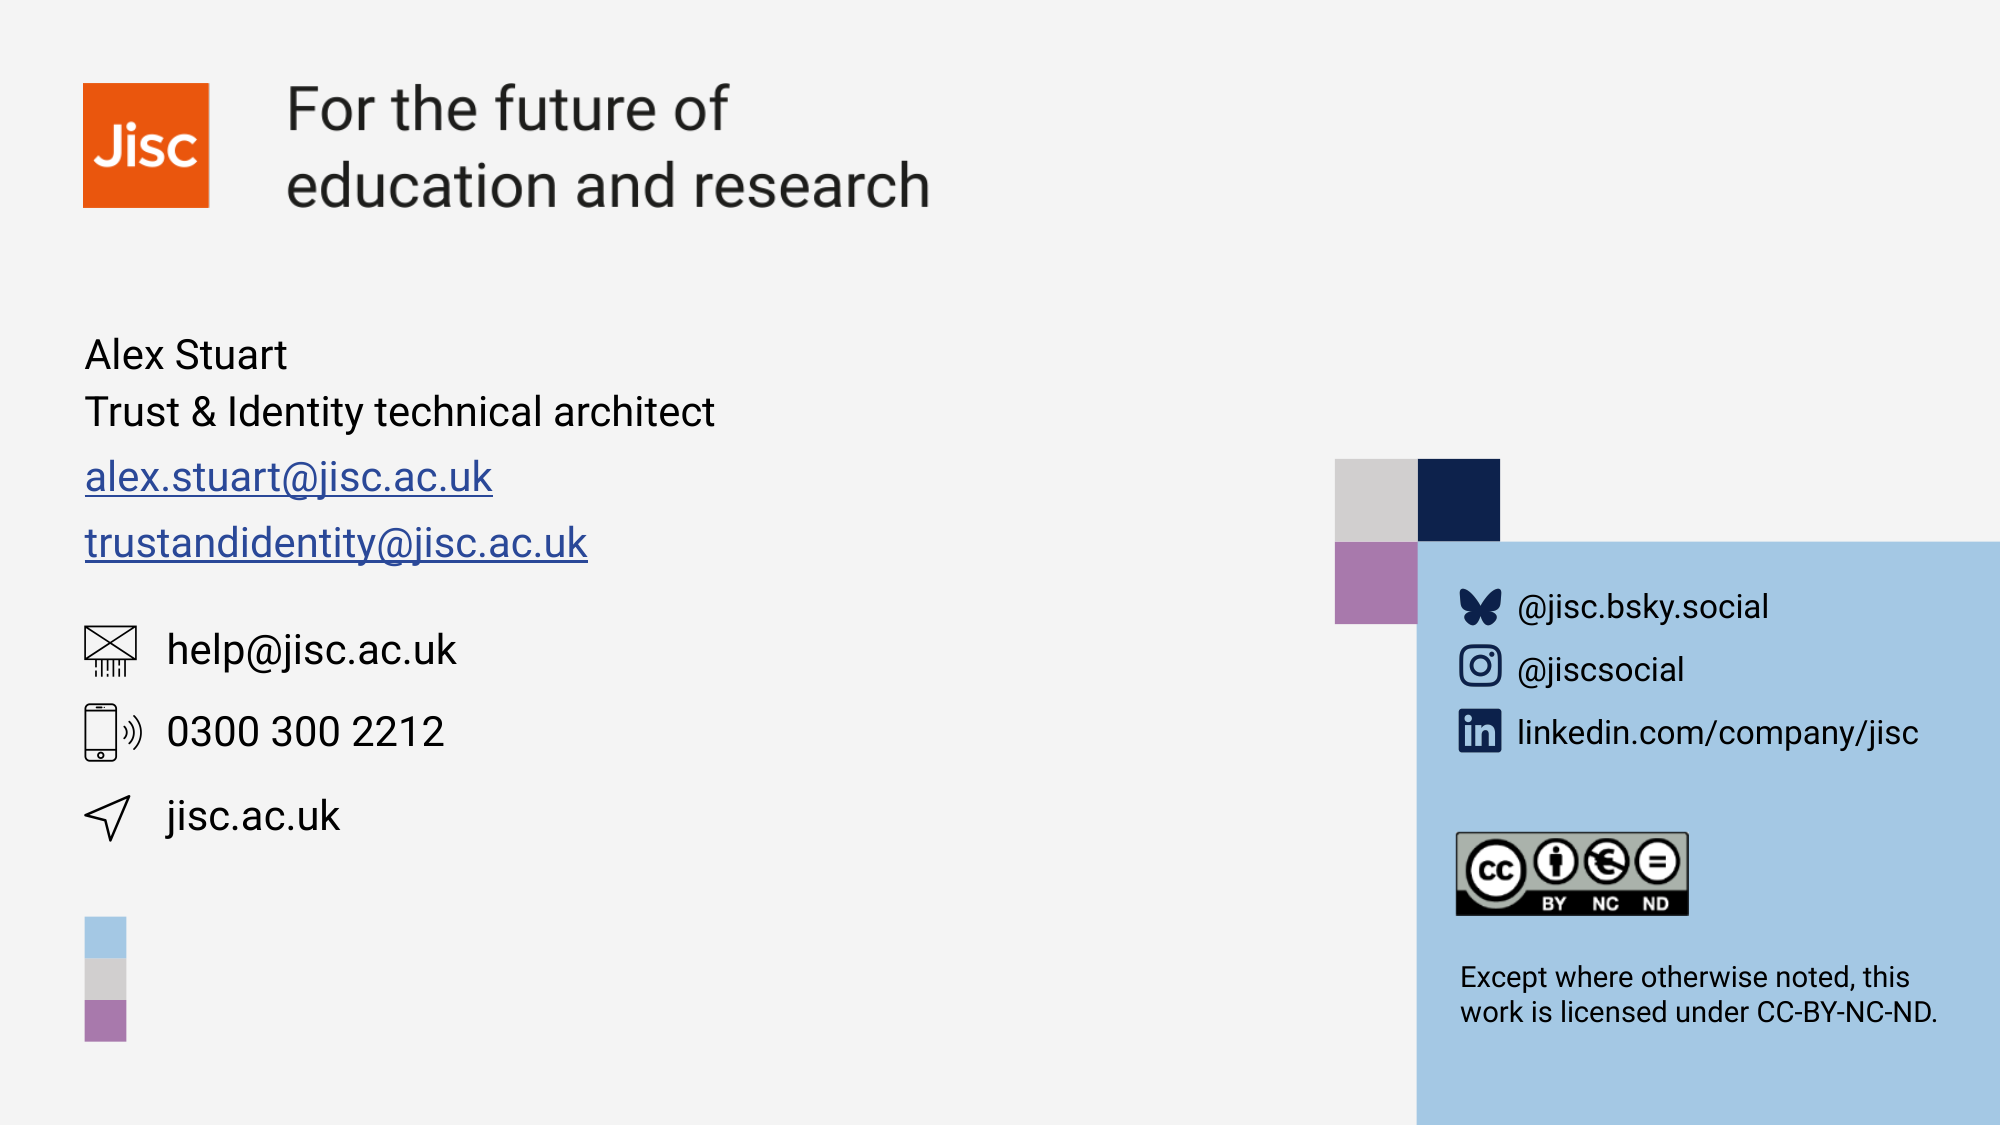

Contact details
Alex Stuart
Trust & Identity technical architect
alex.stuart@jisc.ac.uk
trustandidentity@jisc.ac.uk